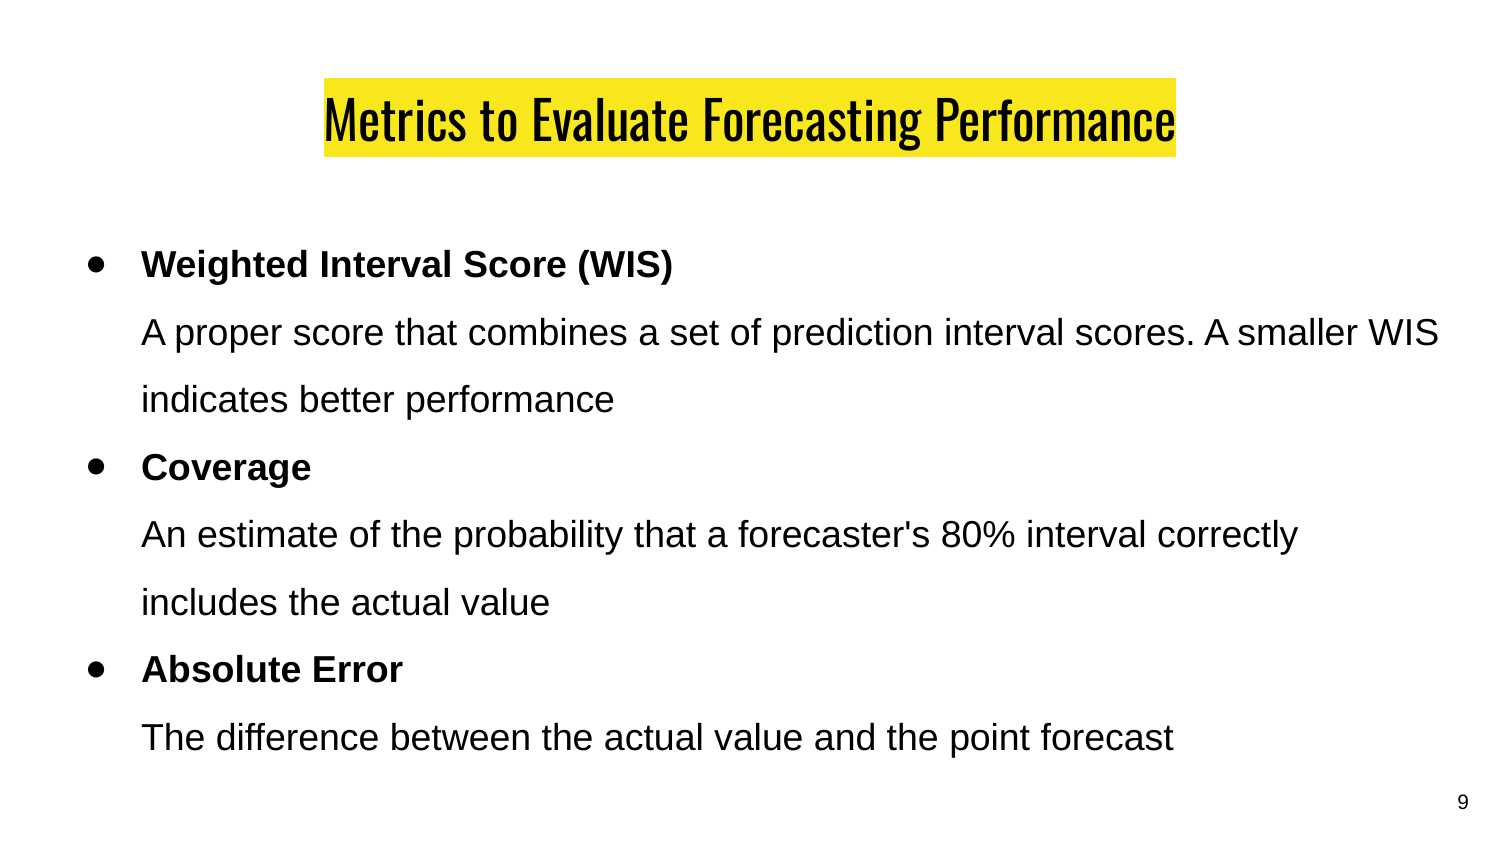

# Metrics to Evaluate Forecasting Performance
Weighted Interval Score (WIS)
A proper score that combines a set of prediction interval scores. A smaller WIS indicates better performance
Coverage
An estimate of the probability that a forecaster's 80% interval correctly includes the actual value
Absolute Error
The difference between the actual value and the point forecast
9